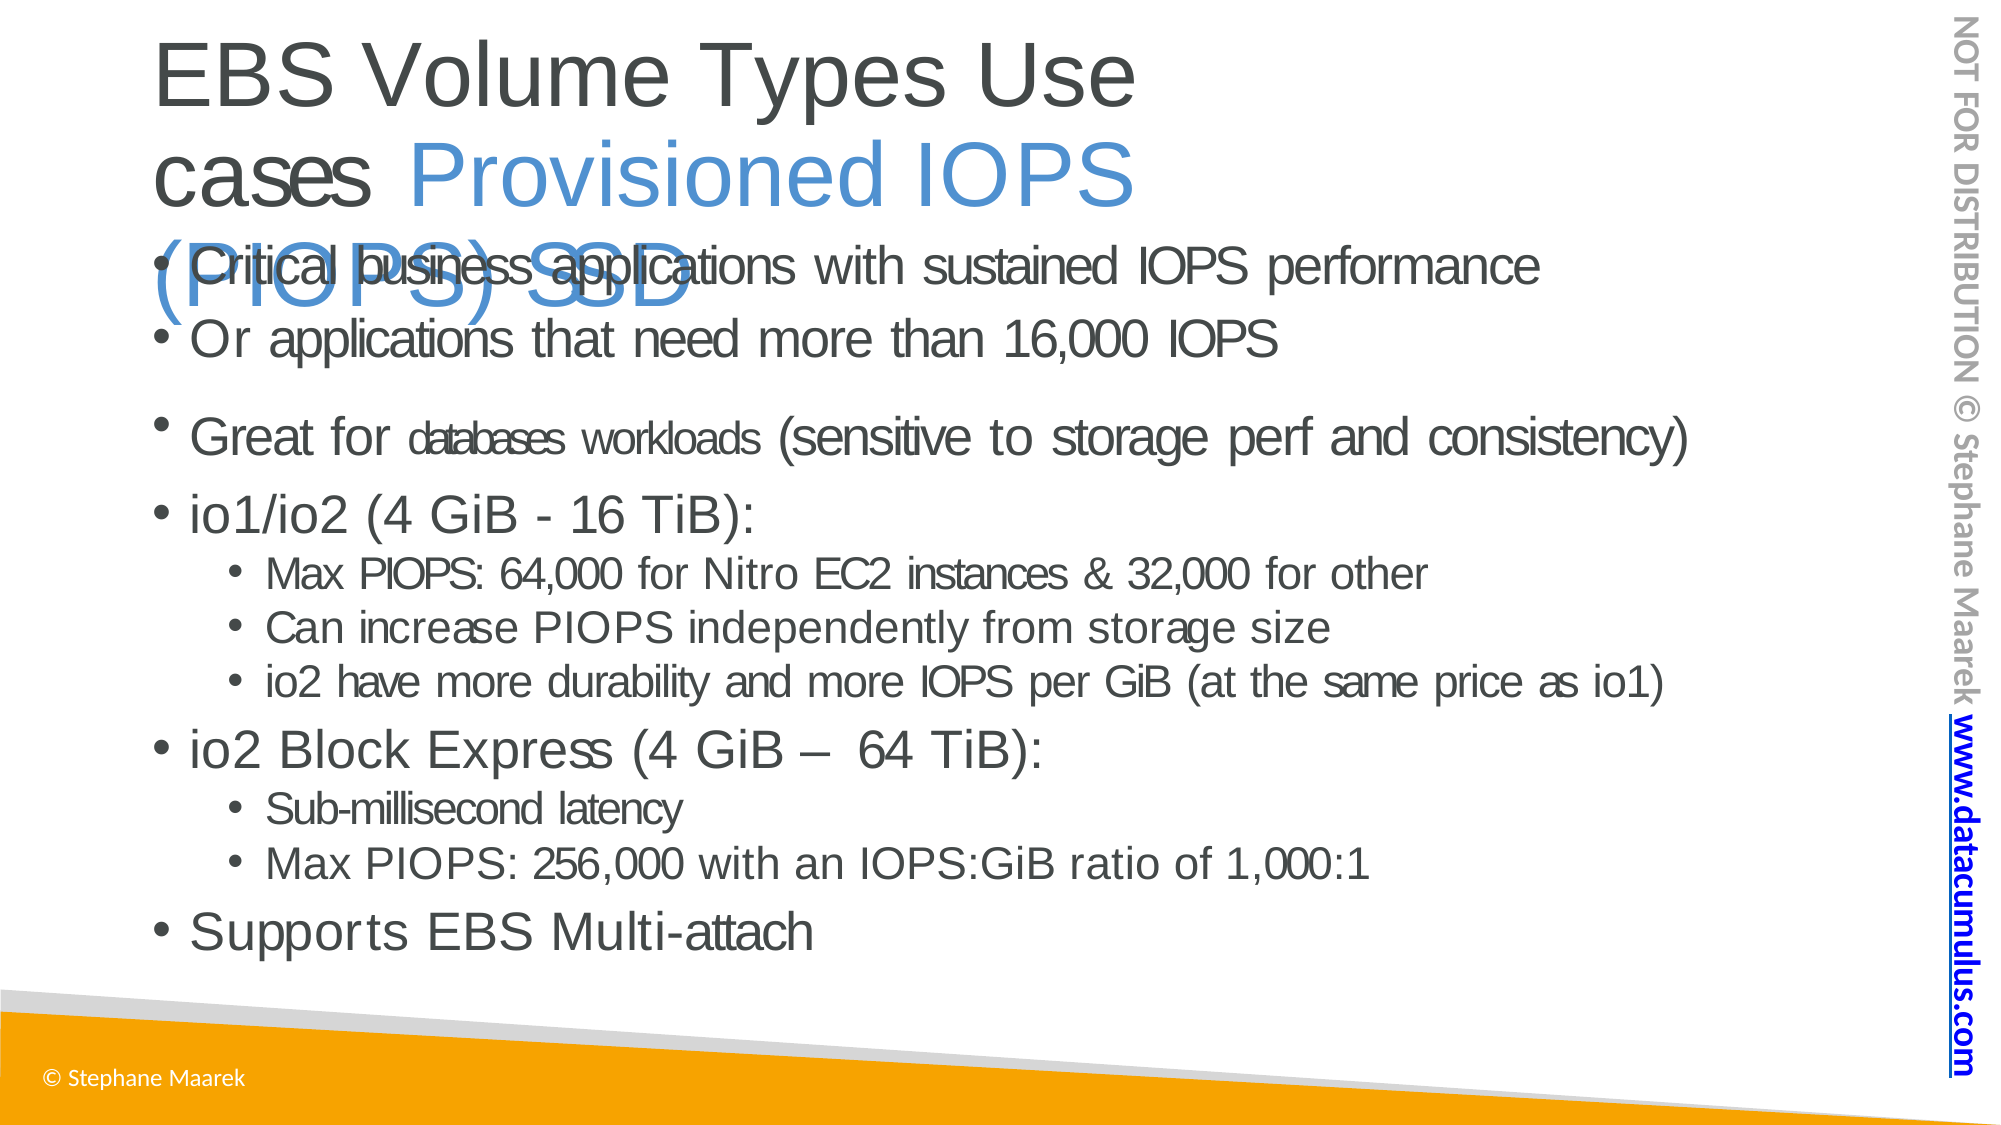

# EBS Volume Types Use cases  Provisioned IOPS (PIOPS) SSD
NOT FOR DISTRIBUTION © Stephane Maarek www.datacumulus.com
Critical business applications with sustained IOPS performance
Or applications that need more than 16,000 IOPS
Great for databases workloads (sensitive to storage perf and consistency)
io1/io2 (4 GiB - 16 TiB):
Max PIOPS: 64,000 for Nitro EC2 instances & 32,000 for other
Can increase PIOPS independently from storage size
io2 have more durability and more IOPS per GiB (at the same price as io1)
io2 Block Express (4 GiB – 64 TiB):
Sub-millisecond latency
Max PIOPS: 256,000 with an IOPS:GiB ratio of 1,000:1
Supports EBS Multi-attach
© Stephane Maarek